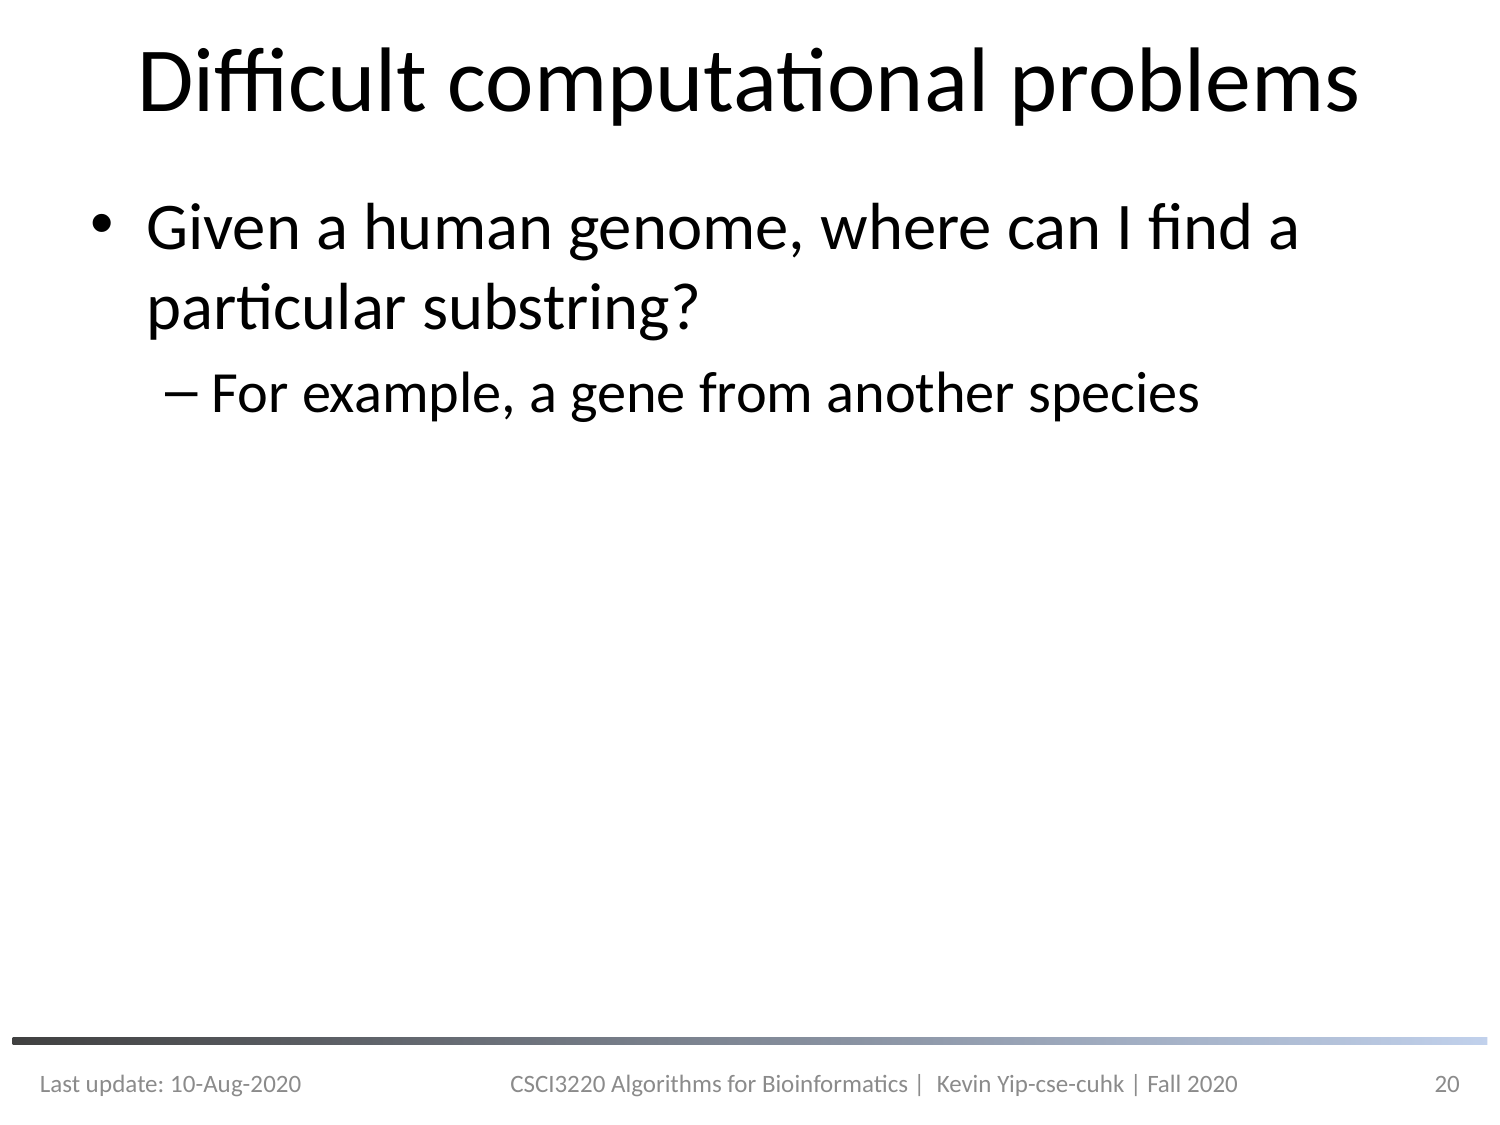

# Difficult computational problems
Given a human genome, where can I find a particular substring?
For example, a gene from another species
Last update: 10-Aug-2020
CSCI3220 Algorithms for Bioinformatics |  Kevin Yip-cse-cuhk | Fall 2020
20